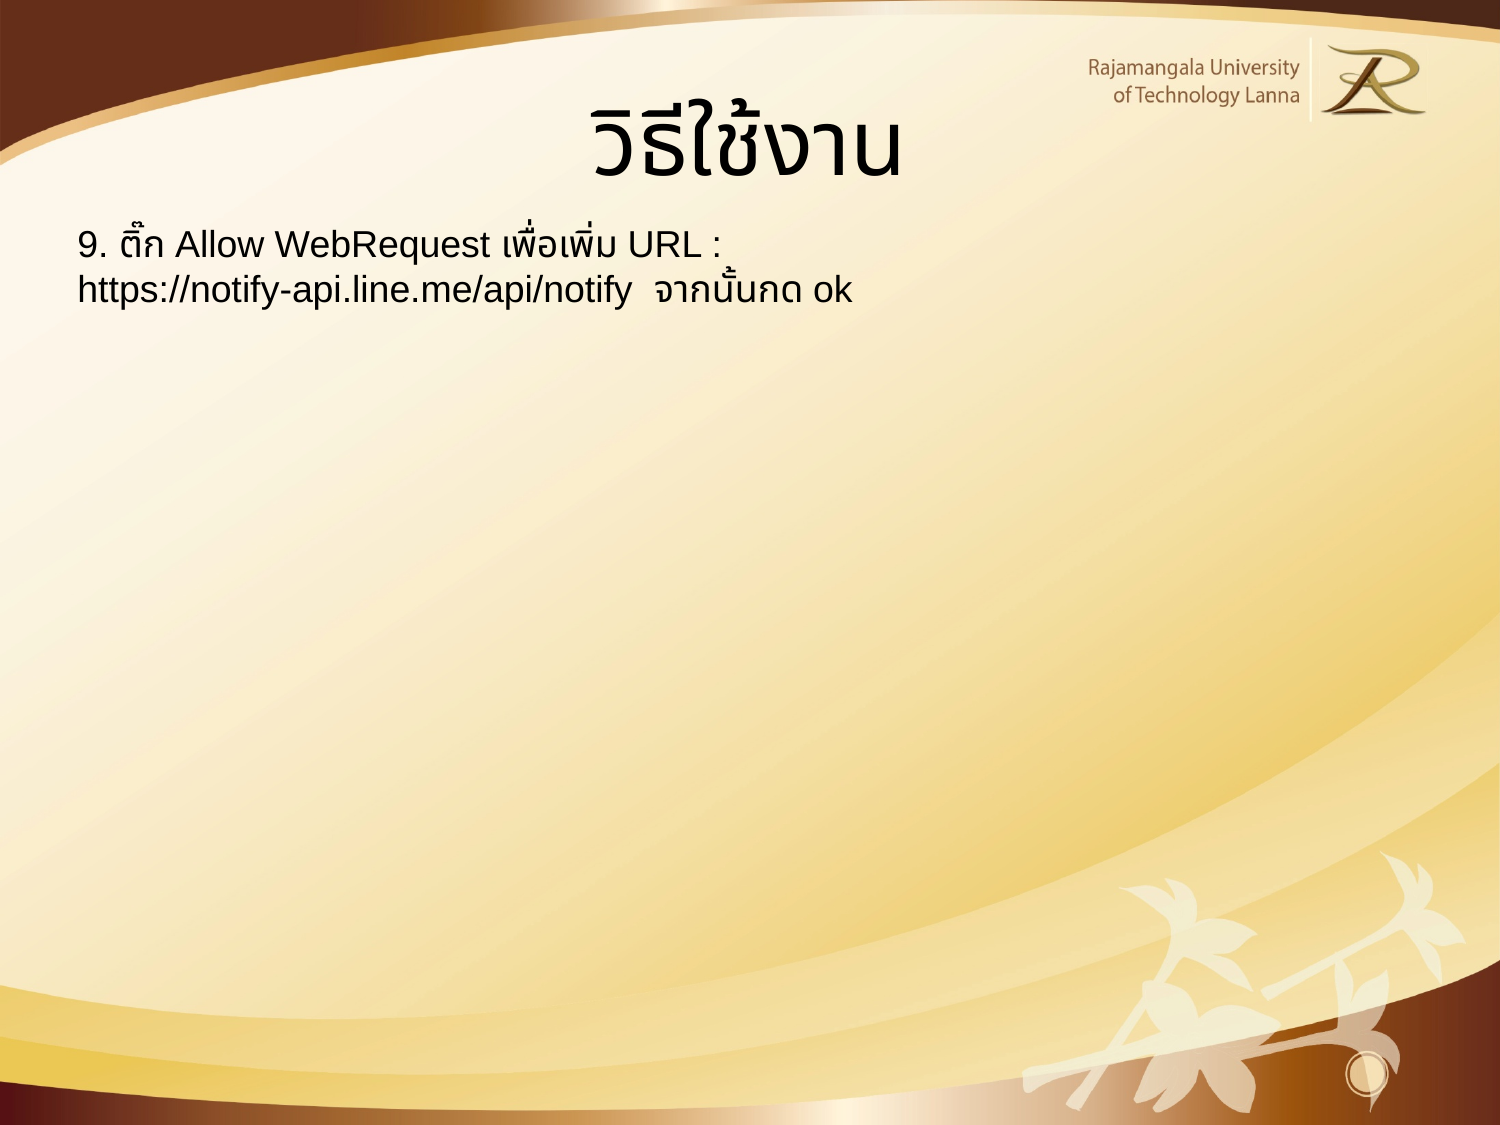

# วิธีใช้งาน
9. ติ๊ก Allow WebRequest เพื่อเพิ่ม URL : https://notify-api.line.me/api/notify  จากนั้นกด ok

34